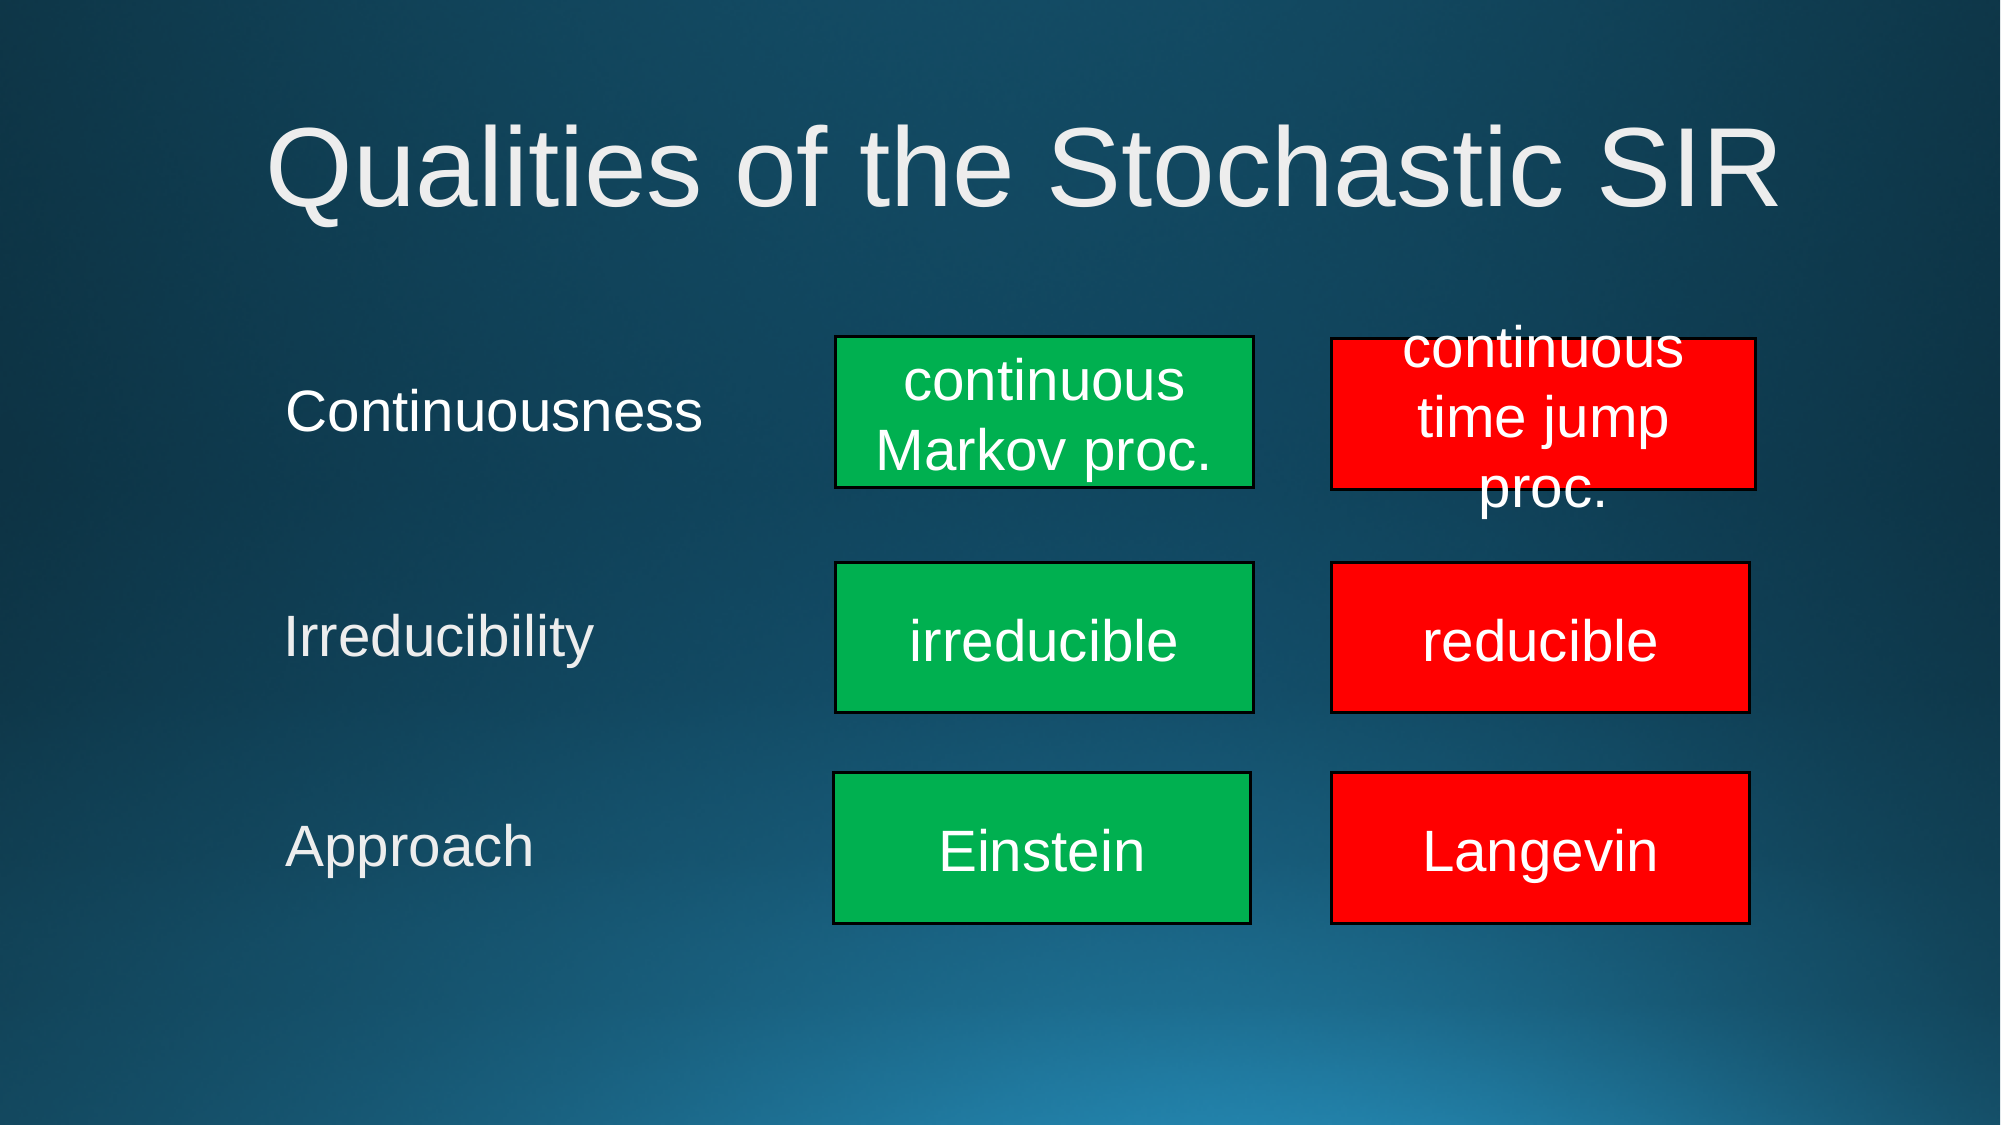

Qualities of the Stochastic SIR
continuous Markov proc.
continuous time jump proc.
Continuousness
irreducible
reducible
Irreducibility
Einstein
Langevin
Approach